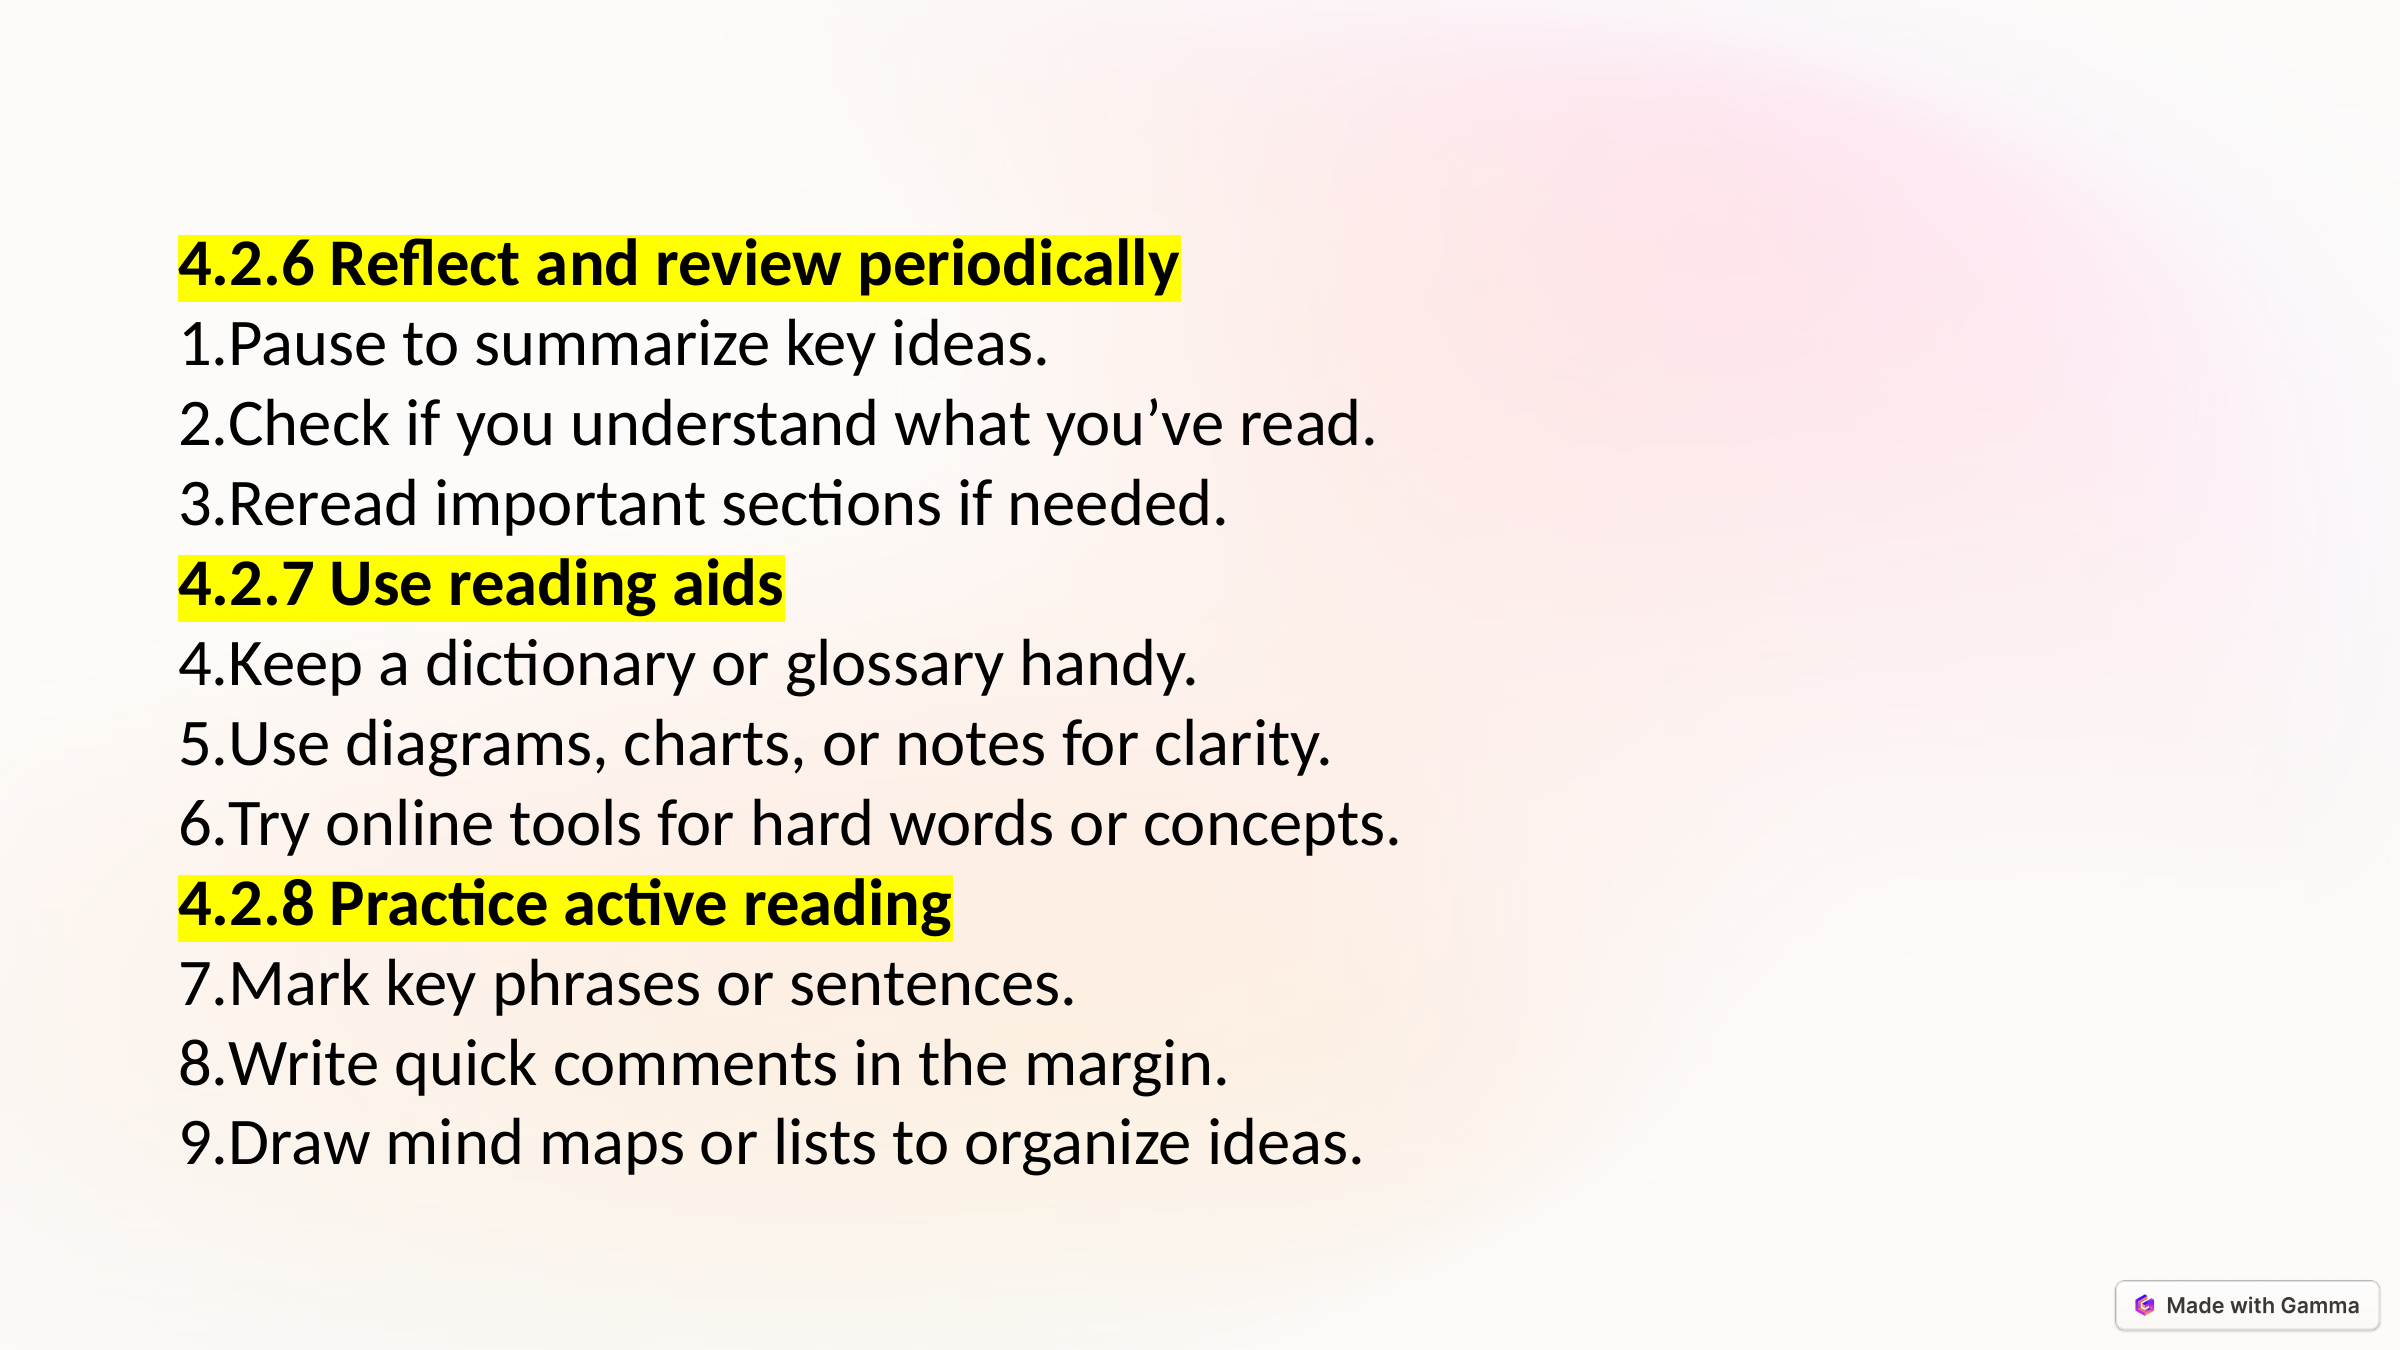

4.2.6 Reflect and review periodically
Pause to summarize key ideas.
Check if you understand what you’ve read.
Reread important sections if needed.
4.2.7 Use reading aids
Keep a dictionary or glossary handy.
Use diagrams, charts, or notes for clarity.
Try online tools for hard words or concepts.
4.2.8 Practice active reading
Mark key phrases or sentences.
Write quick comments in the margin.
Draw mind maps or lists to organize ideas.